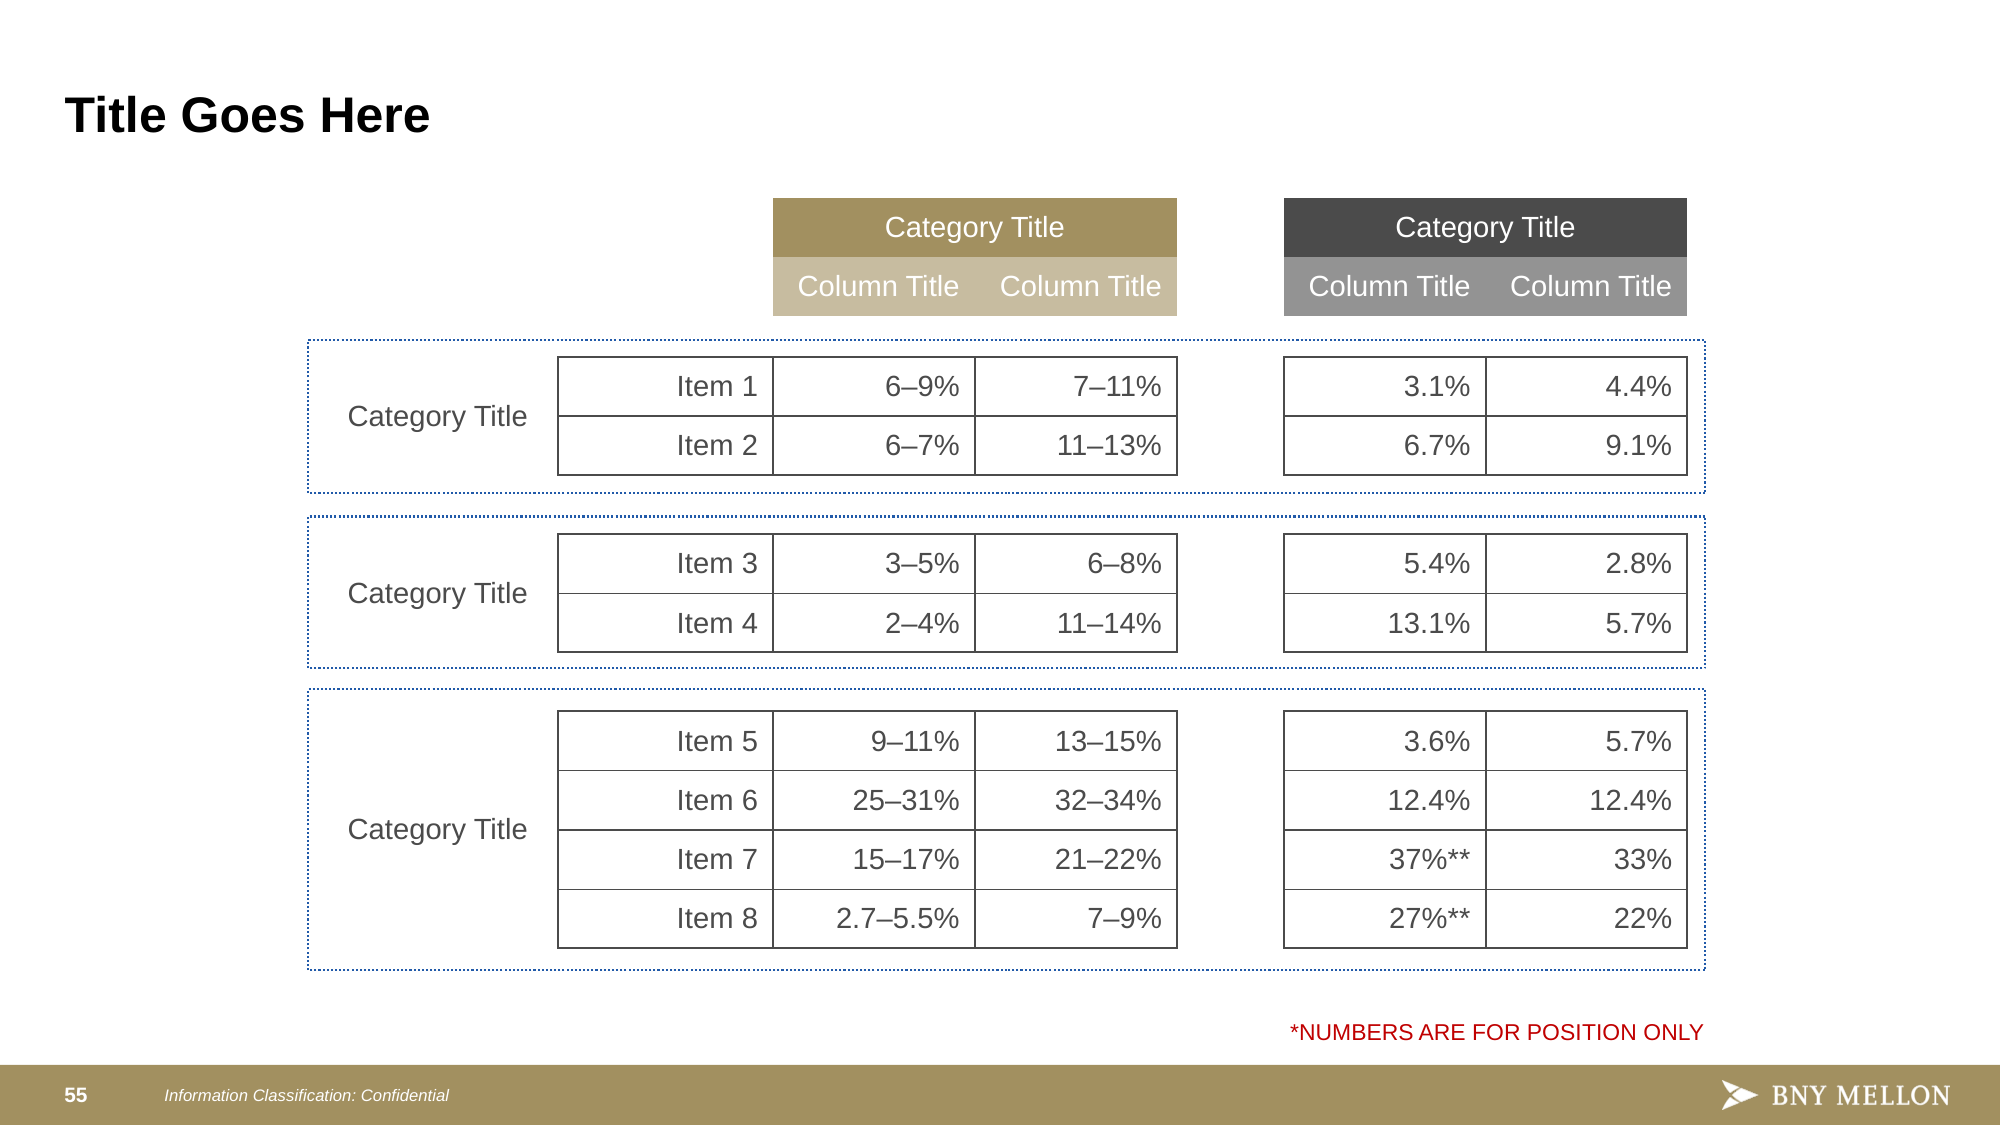

# Title Goes Here
|  |  | Category Title |  |  | Category Title |  |
| --- | --- | --- | --- | --- | --- | --- |
|  |  | Column Title | Column Title |  | Column Title | Column Title |
|  |  |  |  |  |  |  |
| Category Title | Item 1 | 6–9% | 7–11% |  | 3.1% | 4.4% |
|  | Item 2 | 6–7% | 11–13% |  | 6.7% | 9.1% |
|  |  |  |  |  |  |  |
| Category Title | Item 3 | 3–5% | 6–8% |  | 5.4% | 2.8% |
|  | Item 4 | 2–4% | 11–14% |  | 13.1% | 5.7% |
|  |  |  |  |  |  |  |
| Category Title | Item 5 | 9–11% | 13–15% |  | 3.6% | 5.7% |
|  | Item 6 | 25–31% | 32–34% |  | 12.4% | 12.4% |
|  | Item 7 | 15–17% | 21–22% |  | 37%\*\* | 33% |
|  | Item 8 | 2.7–5.5% | 7–9% |  | 27%\*\* | 22% |

*NUMBERS ARE FOR POSITION ONLY